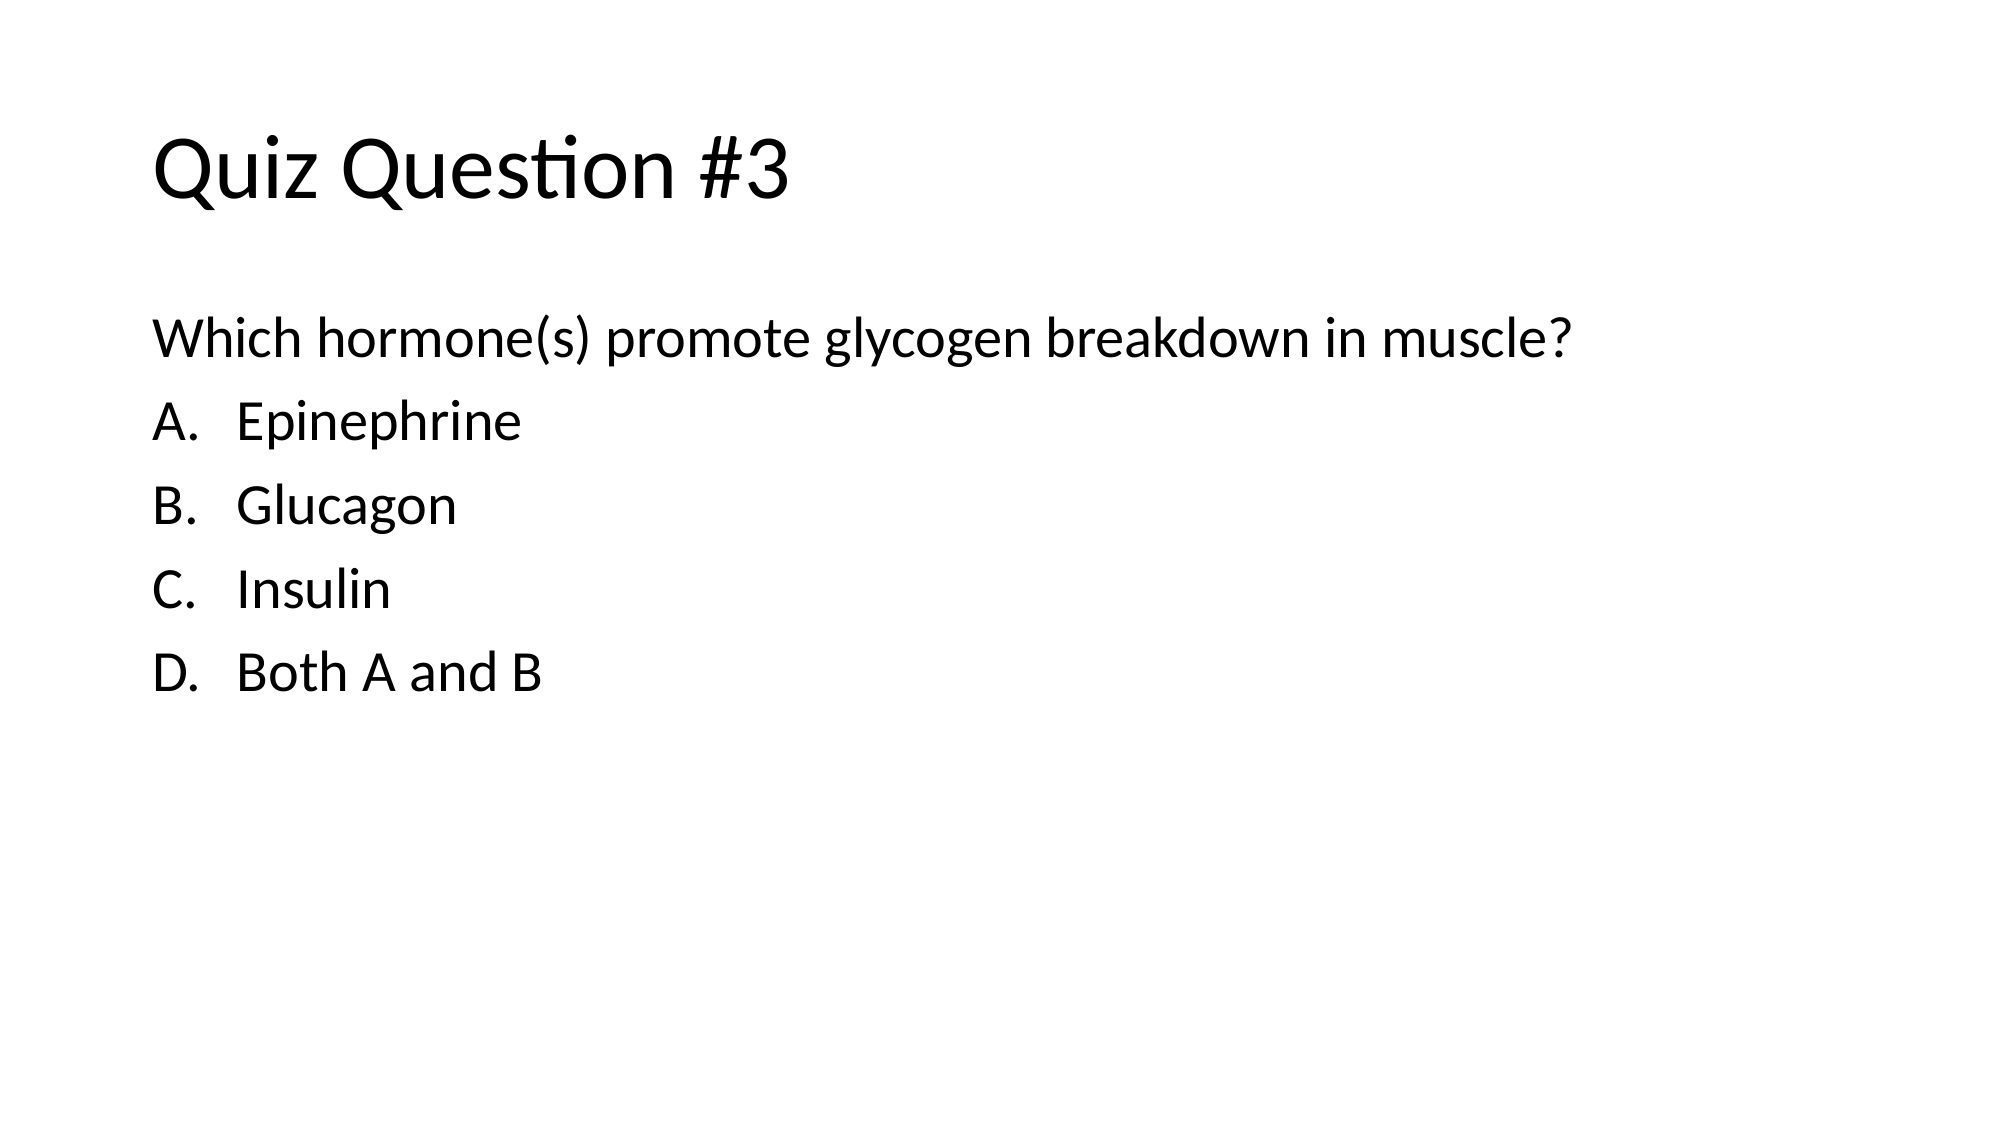

# Quiz Question #3
Which hormone(s) promote glycogen breakdown in muscle?
Epinephrine
Glucagon
Insulin
Both A and B